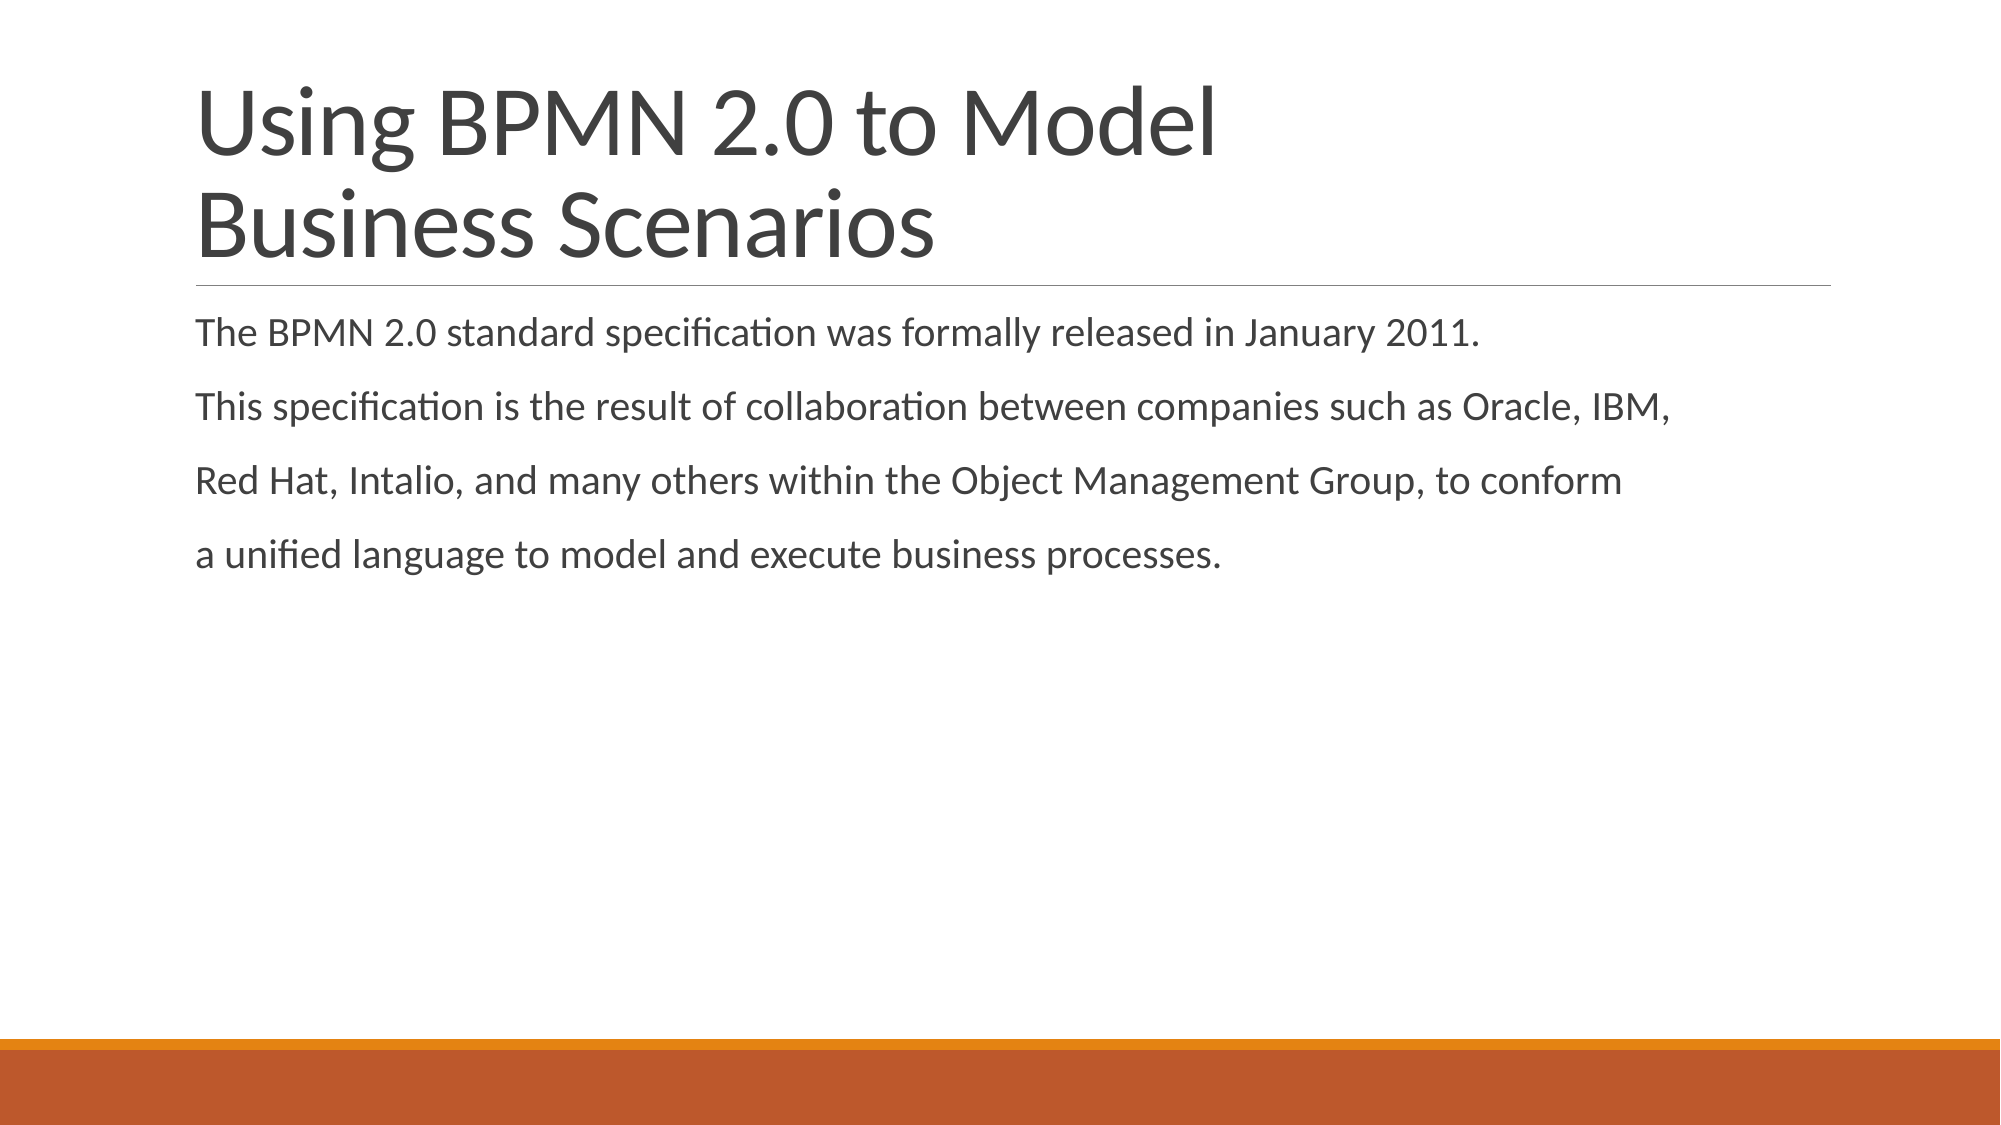

# Using BPMN 2.0 to Model Business Scenarios
The BPMN 2.0 standard specification was formally released in January 2011.
This specification is the result of collaboration between companies such as Oracle, IBM,
Red Hat, Intalio, and many others within the Object Management Group, to conform
a unified language to model and execute business processes.